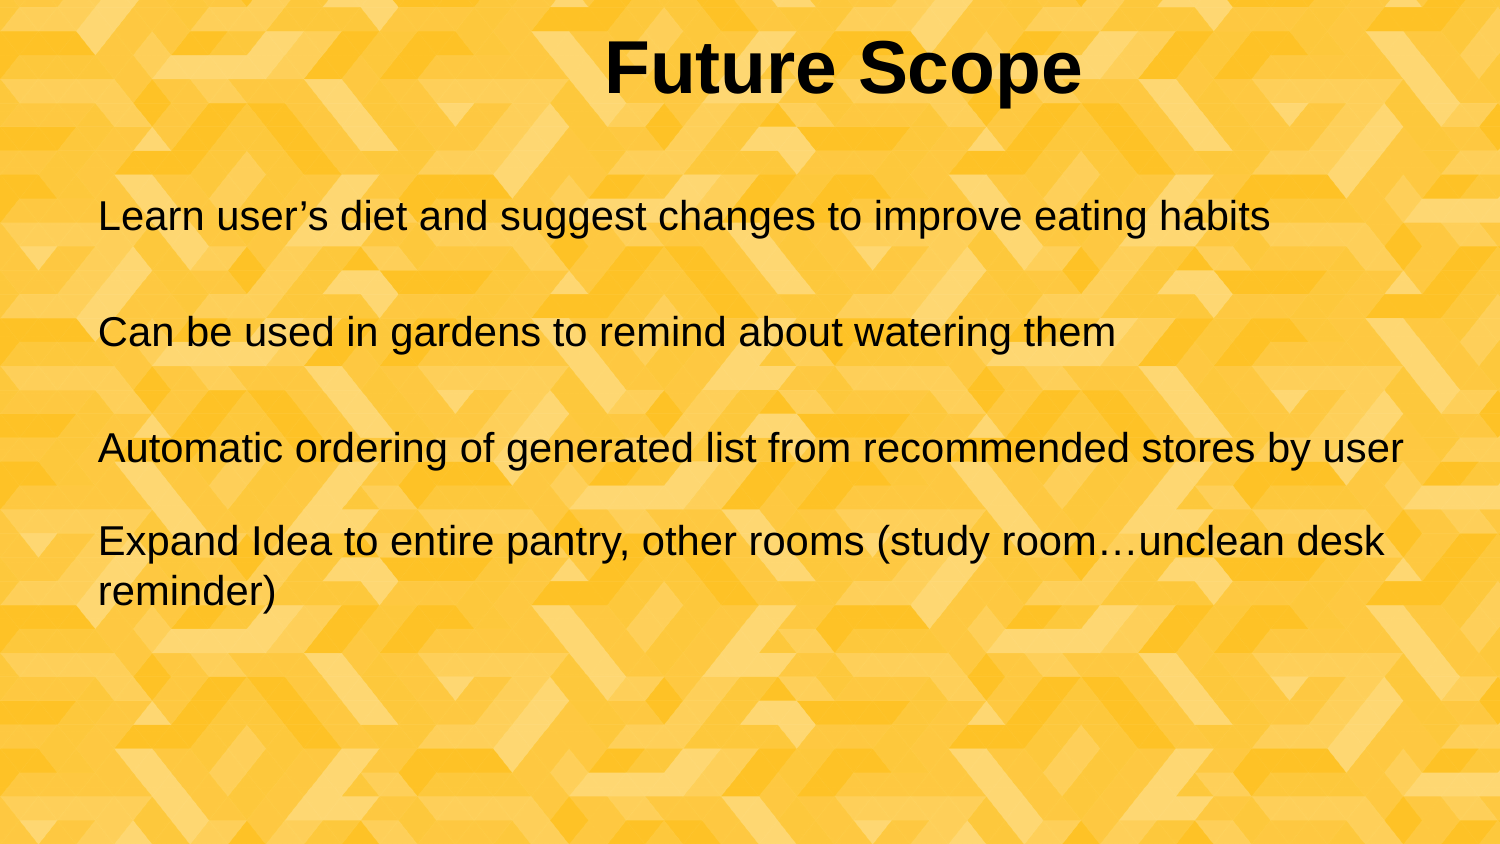

Future Scope
Learn user’s diet and suggest changes to improve eating habits
Can be used in gardens to remind about watering them
Automatic ordering of generated list from recommended stores by user
Expand Idea to entire pantry, other rooms (study room…unclean desk reminder)